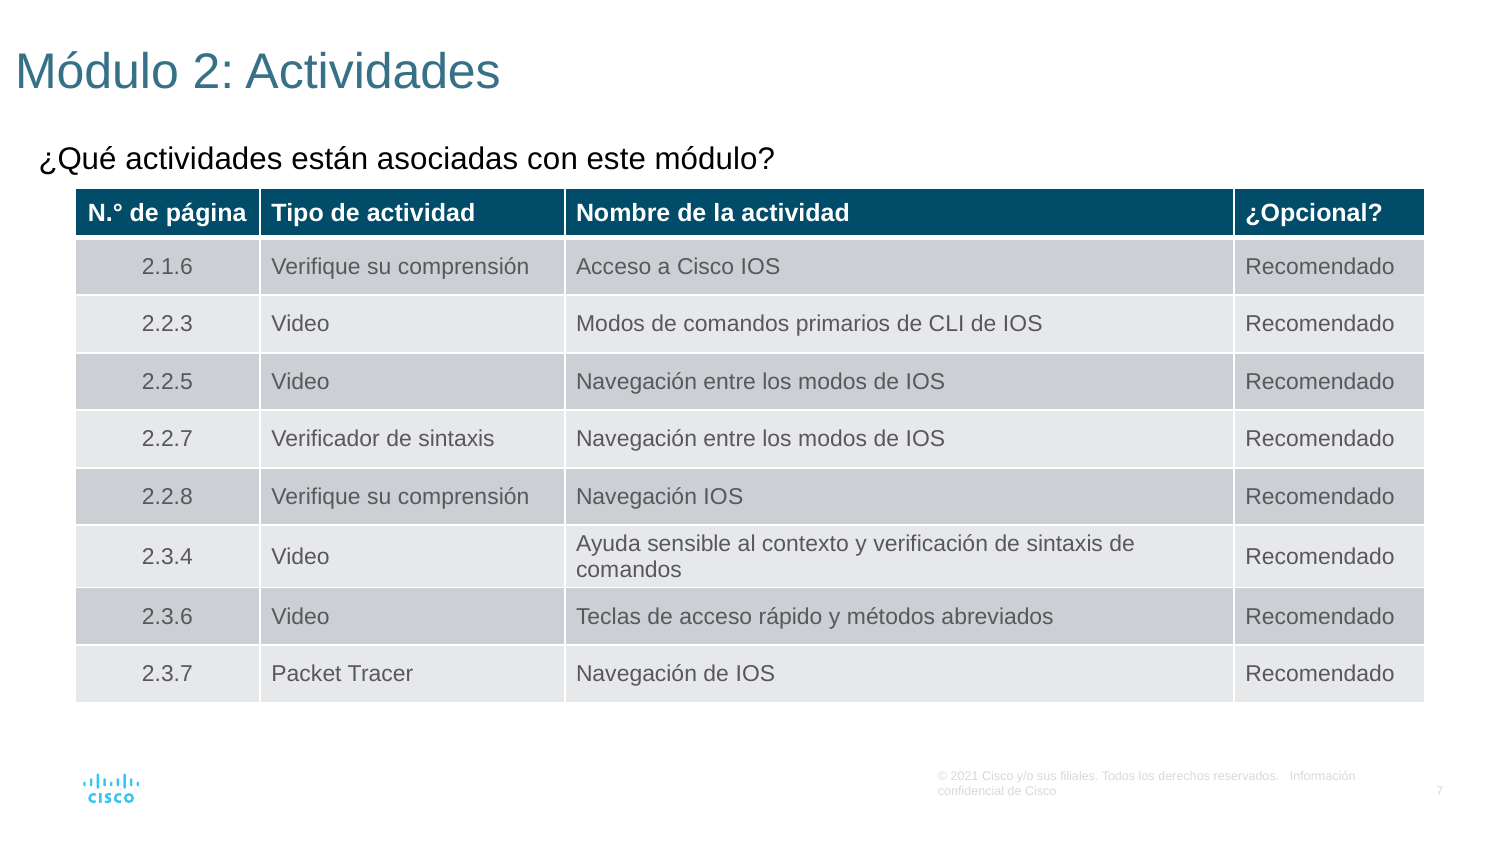

# Módulo 2: Actividades
¿Qué actividades﻿ están asociadas con este módulo?

| N.° de página | Tipo de actividad | Nombre de la actividad | ¿Opcional? |
| --- | --- | --- | --- |
| 2.1.6 | Verifique su comprensión | Acceso a Cisco IOS | Recomendado |
| 2.2.3 | Video | Modos de comandos primarios de CLI de IOS | Recomendado |
| 2.2.5 | Video | Navegación entre los modos de IOS | Recomendado |
| 2.2.7 | Verificador de sintaxis | Navegación entre los modos de IOS | Recomendado |
| 2.2.8 | Verifique su comprensión | Navegación IOS | Recomendado |
| 2.3.4 | Video | Ayuda sensible al contexto y verificación de sintaxis de comandos | Recomendado |
| 2.3.6 | Video | Teclas de acceso rápido y métodos abreviados | Recomendado |
| 2.3.7 | Packet Tracer | Navegación de IOS | Recomendado |